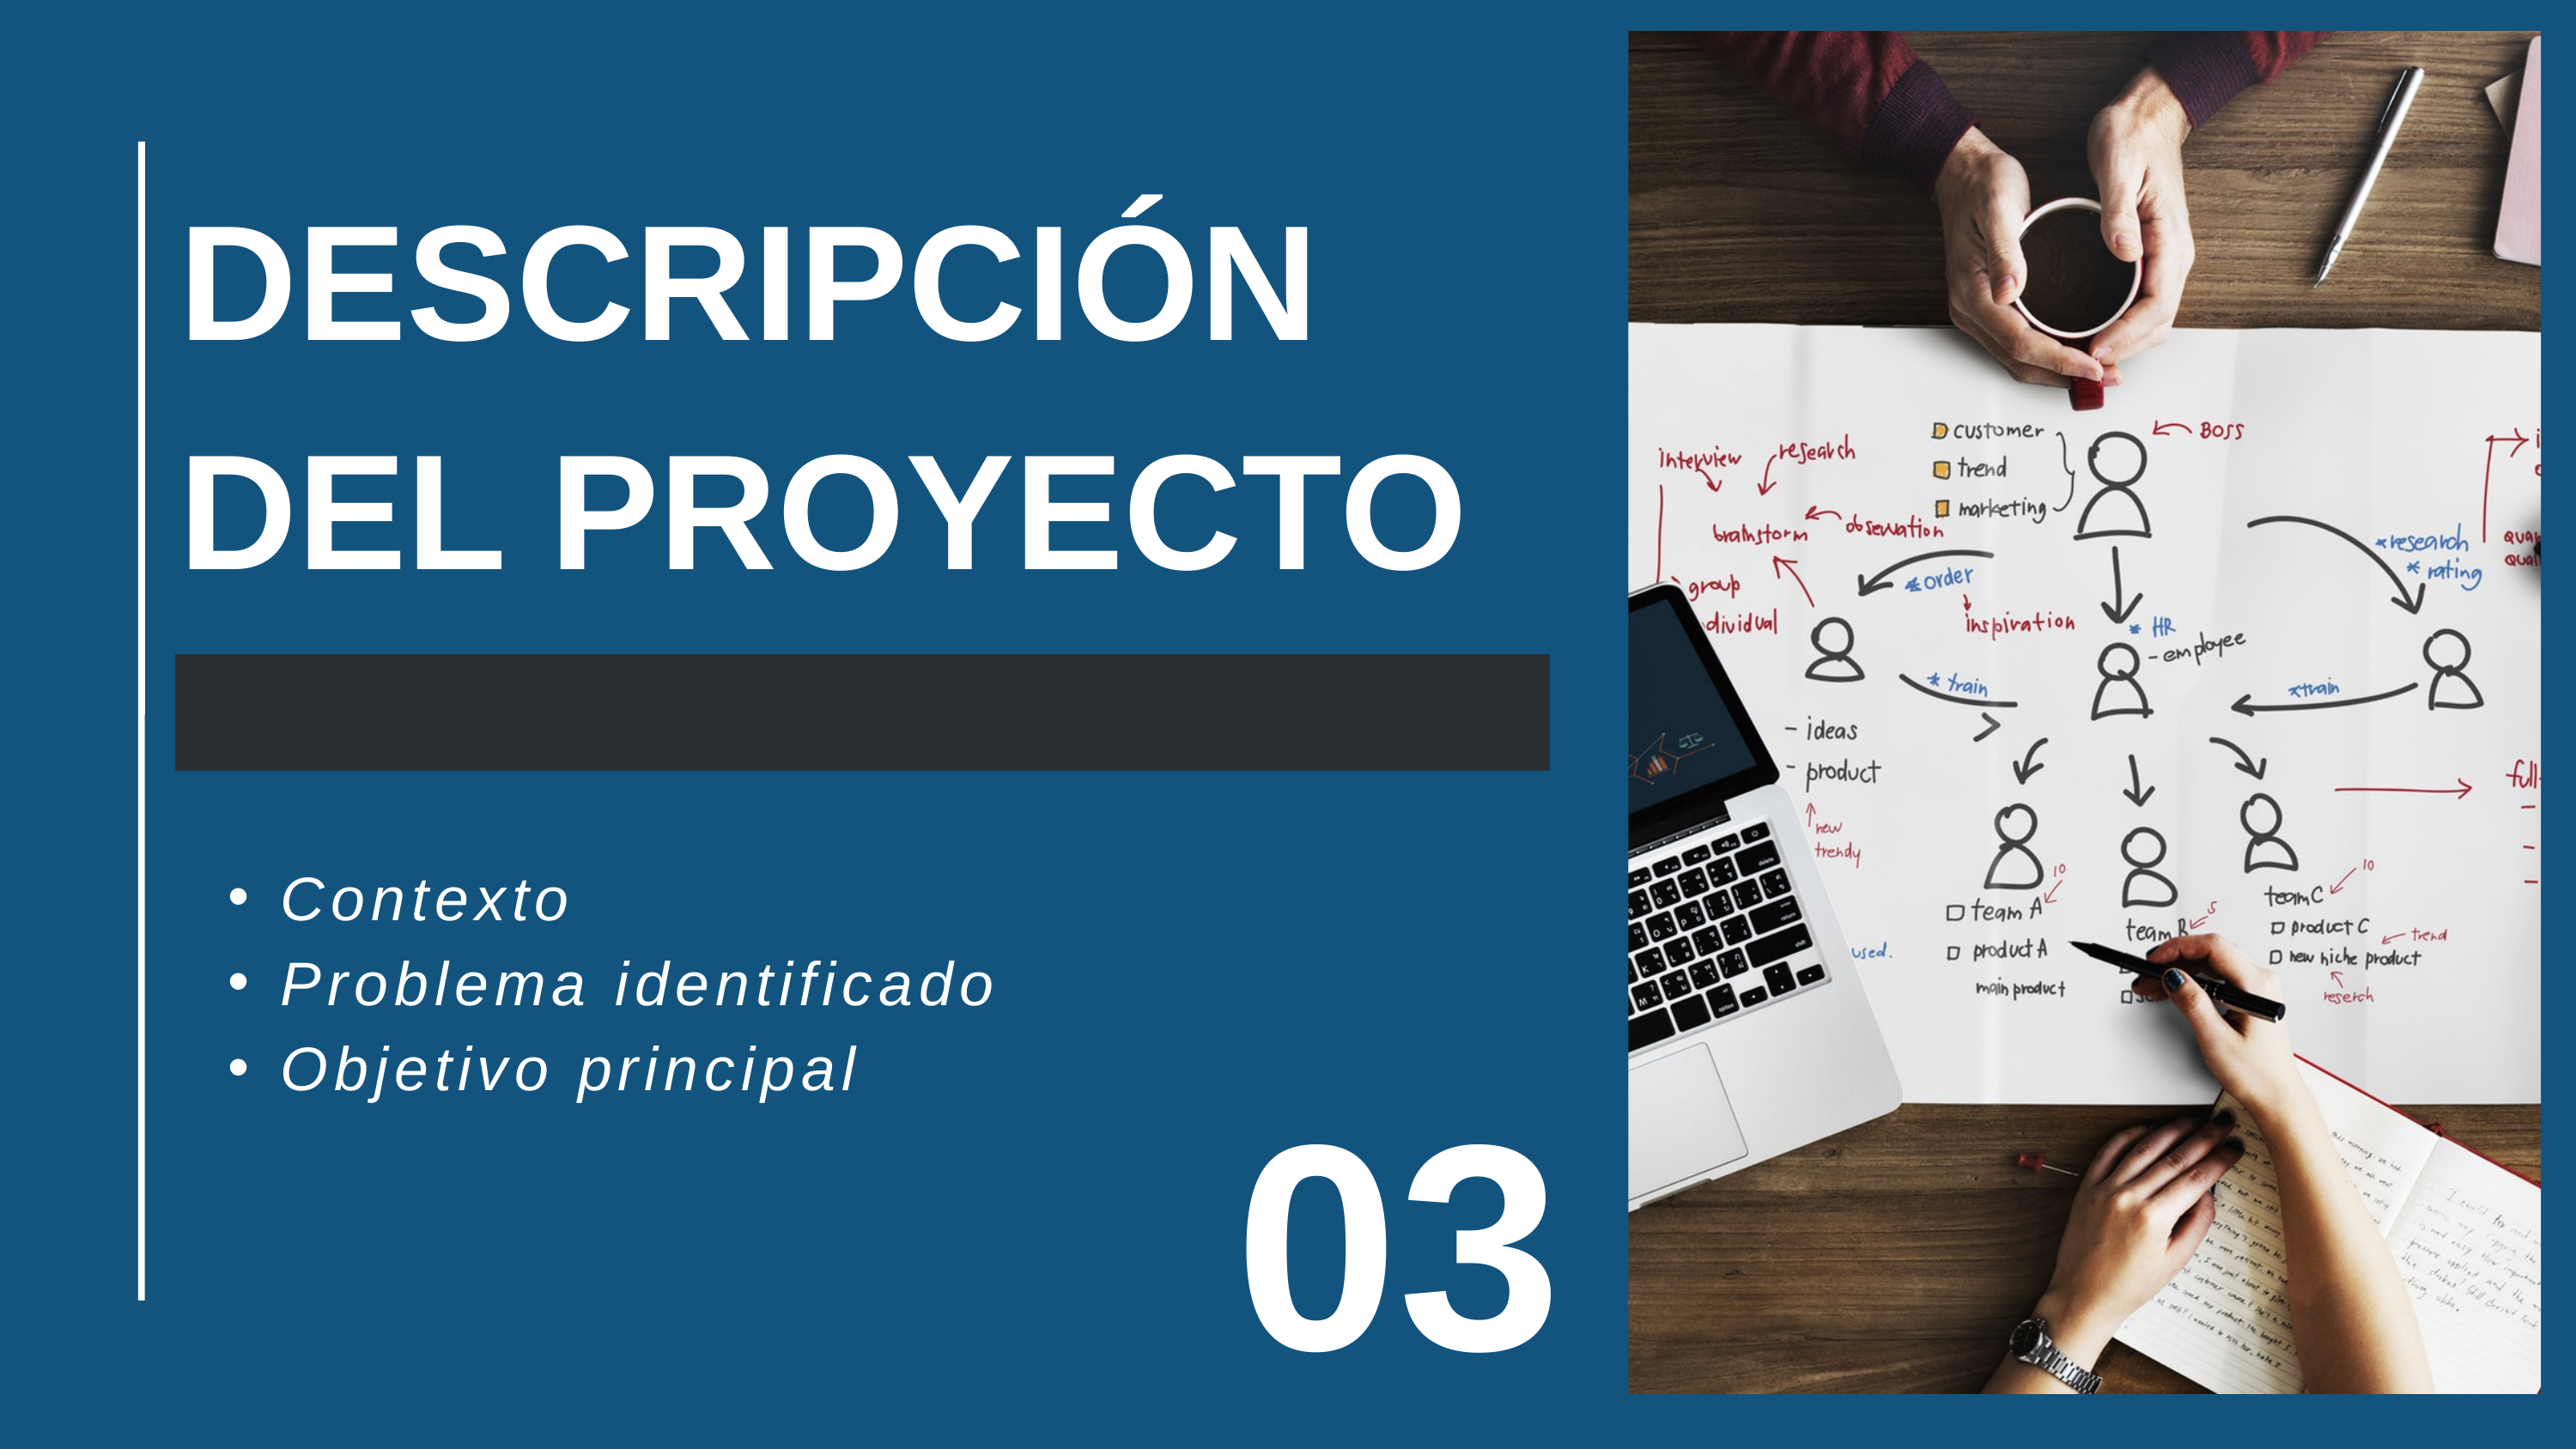

DESCRIPCIÓN DEL PROYECTO

Contexto
Problema identificado
Objetivo principal
03